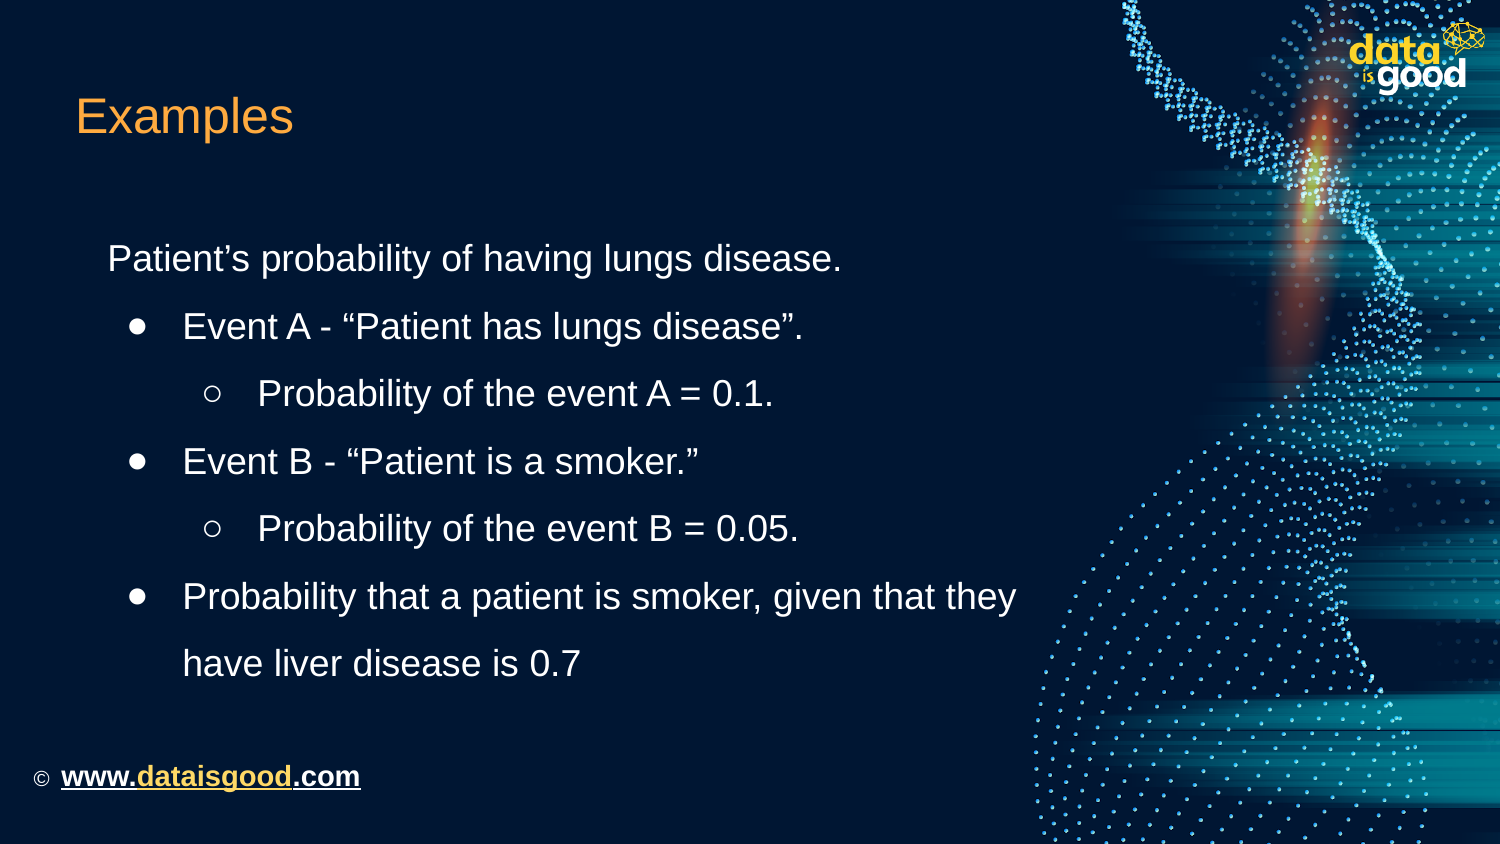

# Examples
Patient’s probability of having lungs disease.
Event A - “Patient has lungs disease”.
Probability of the event A = 0.1.
Event B - “Patient is a smoker.”
Probability of the event B = 0.05.
Probability that a patient is smoker, given that they have liver disease is 0.7